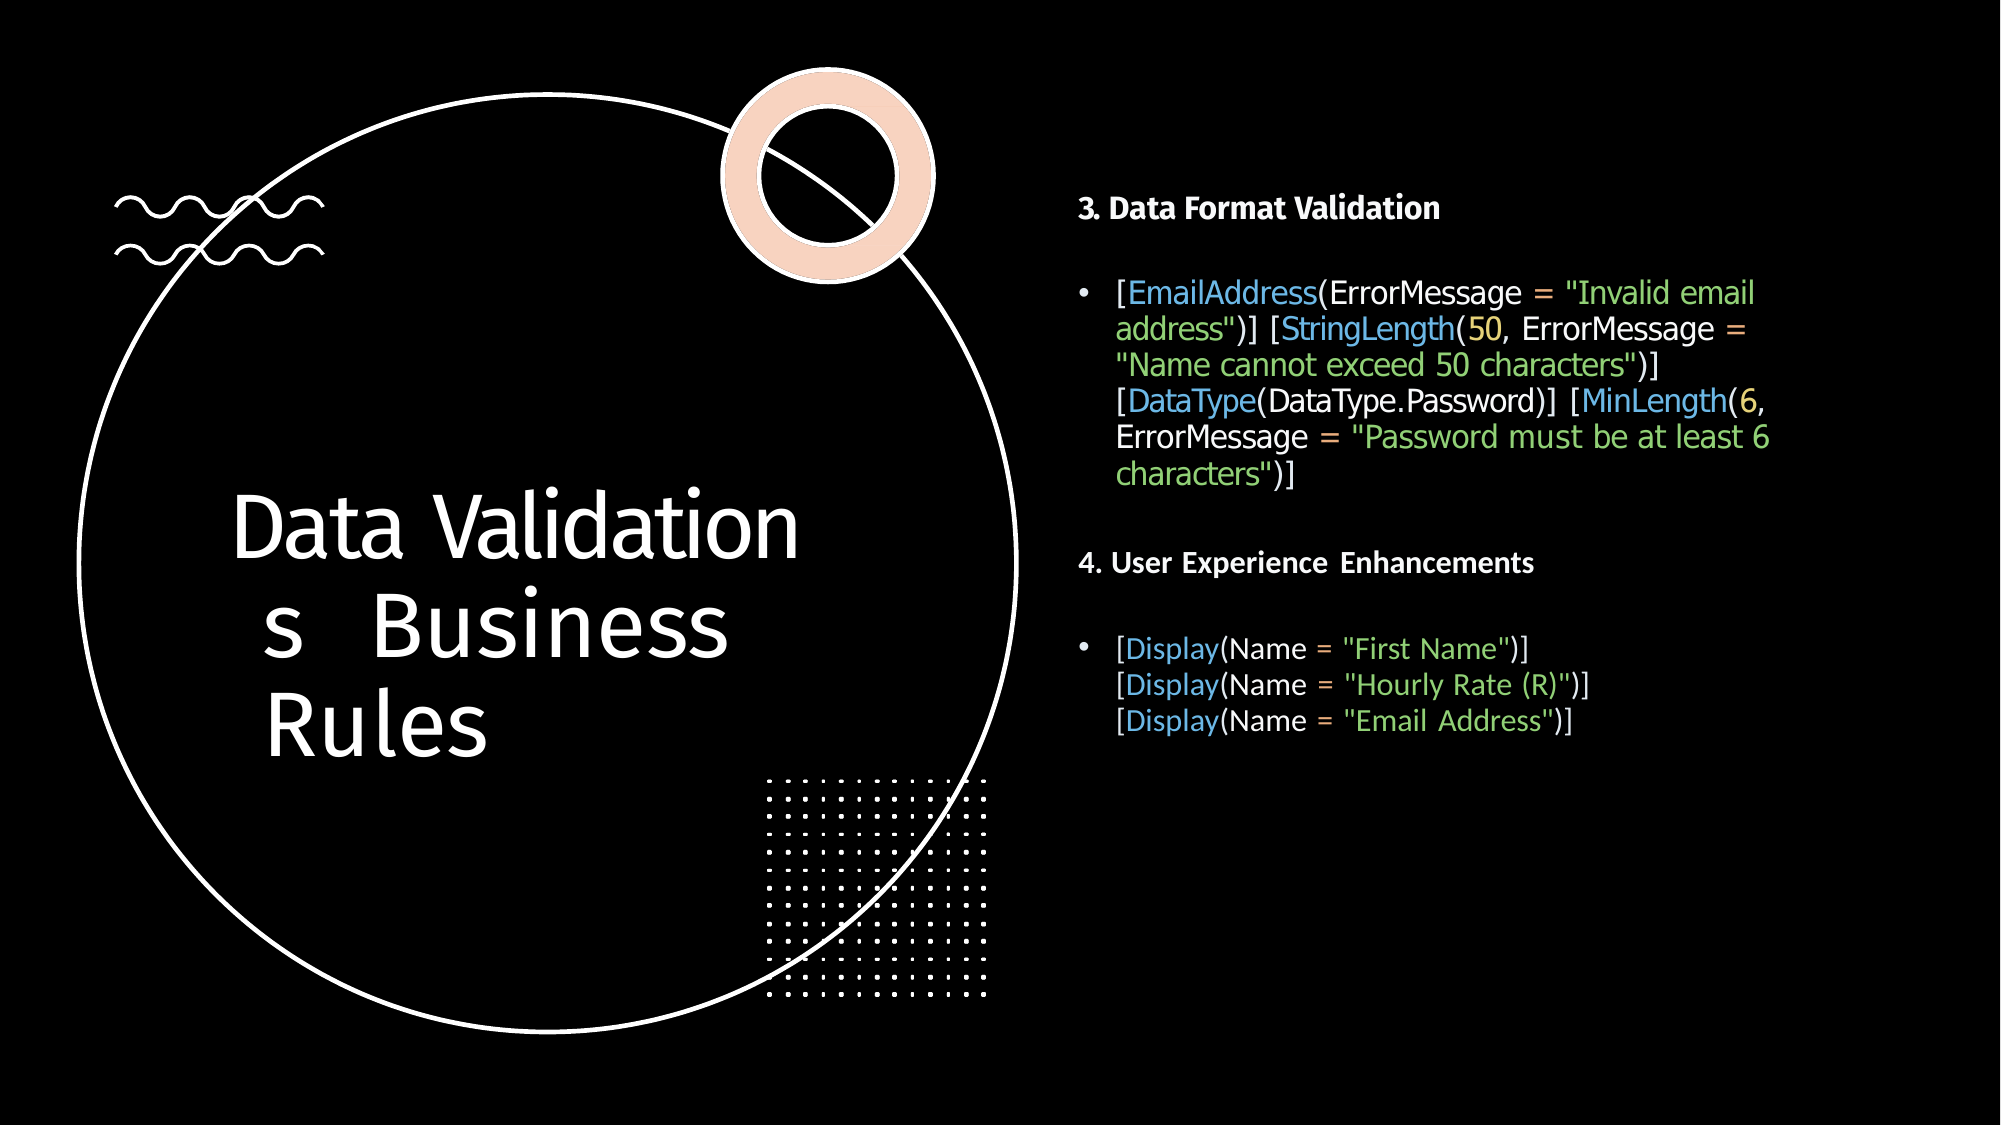

3. Data Format Validation
[EmailAddress(ErrorMessage = "Invalid email address")] [StringLength(50, ErrorMessage = "Name cannot exceed 50 characters")] [DataType(DataType.Password)] [MinLength(6, ErrorMessage = "Password must be at least 6 characters")]
Data Validation s Business Rules
User Experience Enhancements

[Display(Name = "First Name")] [Display(Name = "Hourly Rate (R)")] [Display(Name = "Email Address")]